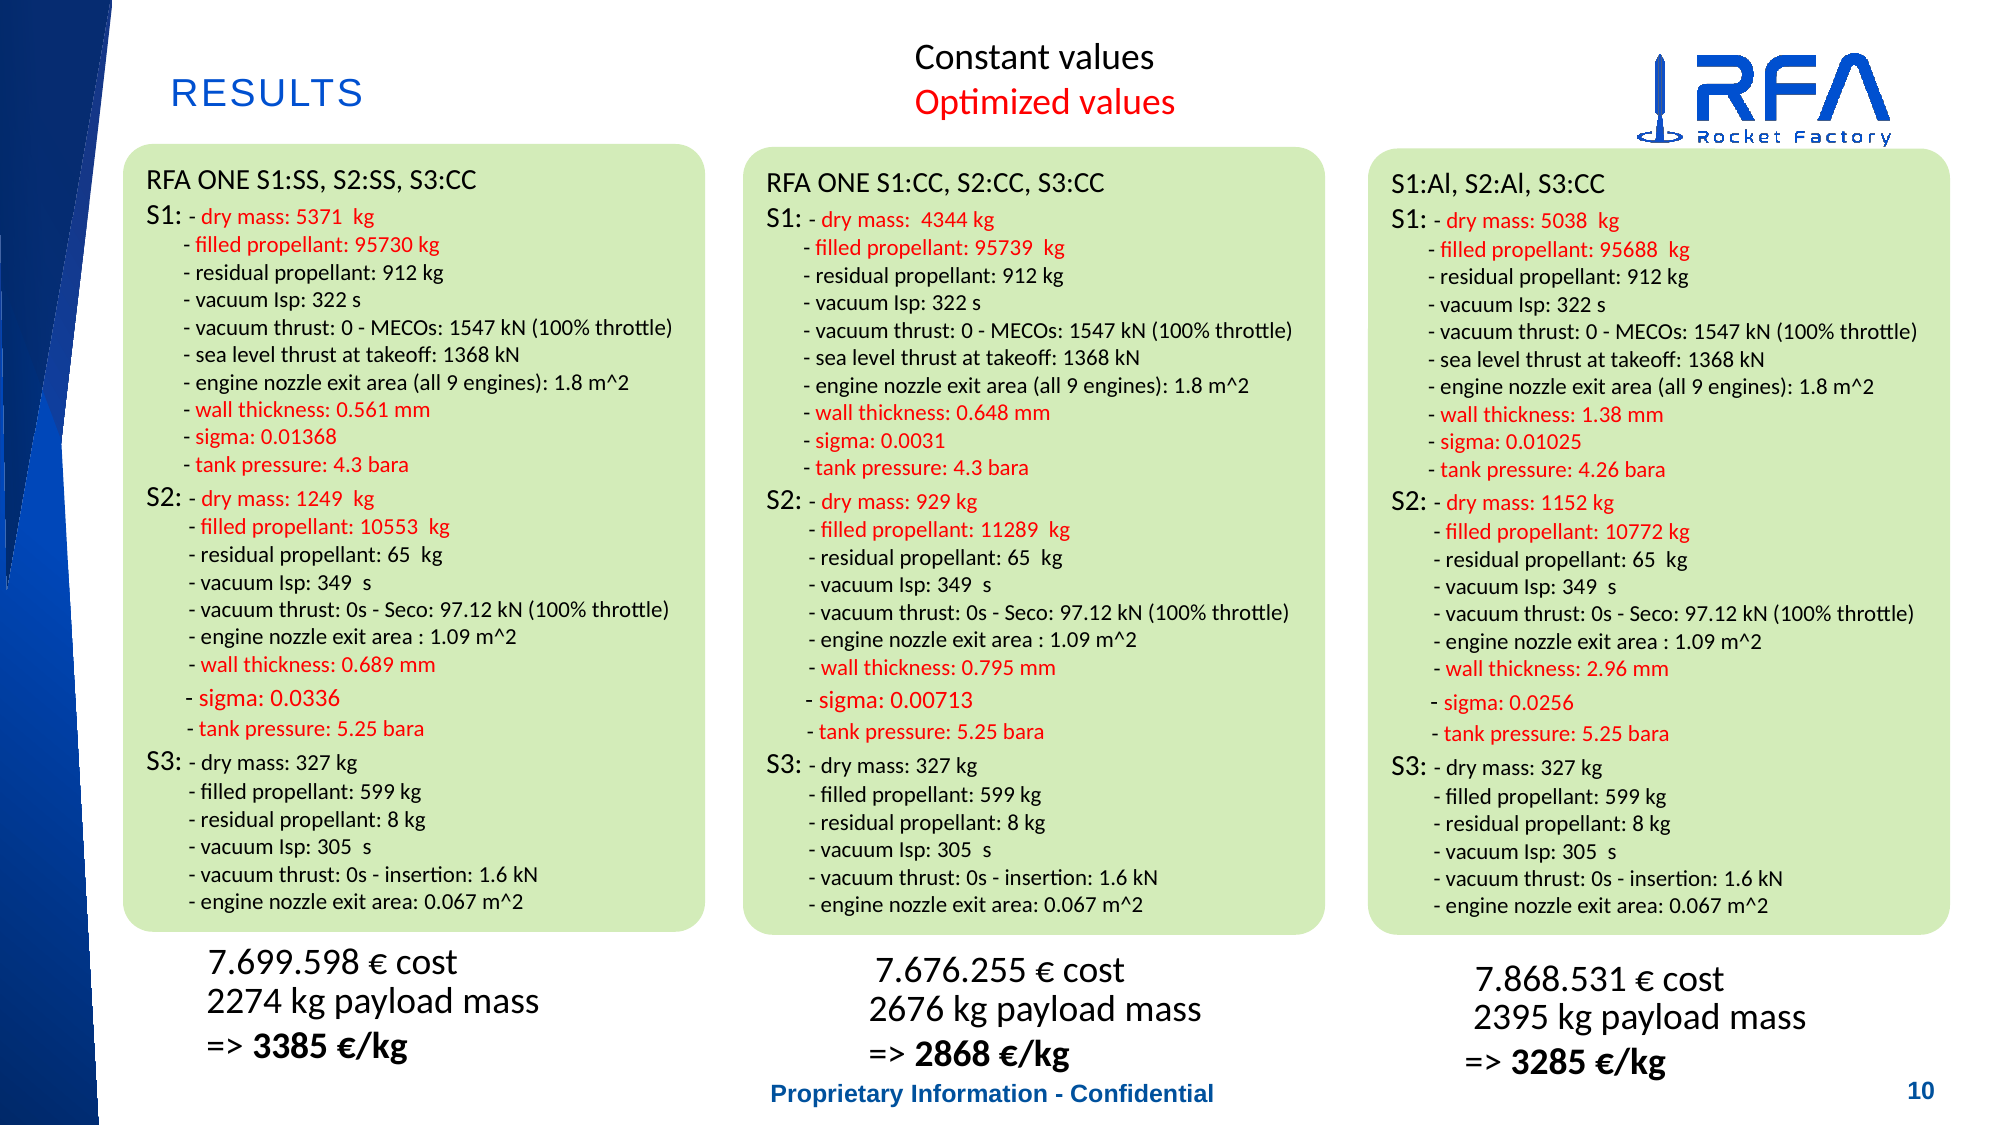

Constant values
Optimized values
# Results
RFA ONE S1:SS, S2:SS, S3:CC
S1: - dry mass: 5371  kg
       - filled propellant: 95730 kg
       - residual propellant: 912 kg
       - vacuum Isp: 322 s
       - vacuum thrust: 0 - MECOs: 1547 kN (100% throttle)
       - sea level thrust at takeoff: 1368 kN
       - engine nozzle exit area (all 9 engines): 1.8 m^2
       - wall thickness: 0.561 mm
       - sigma: 0.01368
       - tank pressure: 4.3 bara
S2: - dry mass: 1249  kg
        - filled propellant: 10553  kg
        - residual propellant: 65  kg
        - vacuum Isp: 349  s
        - vacuum thrust: 0s - Seco: 97.12 kN (100% throttle)
        - engine nozzle exit area : 1.09 m^2
        - wall thickness: 0.689 mm
      - sigma: 0.0336
       - tank pressure: 5.25 bara
S3: - dry mass: 327 kg
        - filled propellant: 599 kg
        - residual propellant: 8 kg
        - vacuum Isp: 305  s
        - vacuum thrust: 0s - insertion: 1.6 kN
        - engine nozzle exit area: 0.067 m^2

RFA ONE S1:CC, S2:CC, S3:CC
S1: - dry mass:  4344 kg
       - filled propellant: 95739  kg
       - residual propellant: 912 kg
       - vacuum Isp: 322 s
       - vacuum thrust: 0 - MECOs: 1547 kN (100% throttle)
       - sea level thrust at takeoff: 1368 kN
       - engine nozzle exit area (all 9 engines): 1.8 m^2
       - wall thickness: 0.648 mm
       - sigma: 0.0031
       - tank pressure: 4.3 bara
S2: - dry mass: 929 kg
        - filled propellant: 11289  kg
        - residual propellant: 65  kg
        - vacuum Isp: 349  s
        - vacuum thrust: 0s - Seco: 97.12 kN (100% throttle)
        - engine nozzle exit area : 1.09 m^2
        - wall thickness: 0.795 mm
      - sigma: 0.00713
       - tank pressure: 5.25 bara
S3: - dry mass: 327 kg
        - filled propellant: 599 kg
        - residual propellant: 8 kg
        - vacuum Isp: 305  s
        - vacuum thrust: 0s - insertion: 1.6 kN
        - engine nozzle exit area: 0.067 m^2

S1:Al, S2:Al, S3:CC
S1: - dry mass: 5038  kg
       - filled propellant: 95688  kg
       - residual propellant: 912 kg
       - vacuum Isp: 322 s
       - vacuum thrust: 0 - MECOs: 1547 kN (100% throttle)
       - sea level thrust at takeoff: 1368 kN
       - engine nozzle exit area (all 9 engines): 1.8 m^2
       - wall thickness: 1.38 mm
       - sigma: 0.01025
       - tank pressure: 4.26 bara
S2: - dry mass: 1152 kg
        - filled propellant: 10772 kg
        - residual propellant: 65  kg
        - vacuum Isp: 349  s
        - vacuum thrust: 0s - Seco: 97.12 kN (100% throttle)
        - engine nozzle exit area : 1.09 m^2
        - wall thickness: 2.96 mm
      - sigma: 0.0256
       - tank pressure: 5.25 bara
S3: - dry mass: 327 kg
        - filled propellant: 599 kg
        - residual propellant: 8 kg
        - vacuum Isp: 305  s
        - vacuum thrust: 0s - insertion: 1.6 kN
        - engine nozzle exit area: 0.067 m^2

7.699.598 € cost
7.676.255 € cost
 7.868.531 € cost
2274 kg payload mass
=> 3385 €/kg
2676 kg payload mass
=> 2868 €/kg
 2395 kg payload mass
=> 3285 €/kg